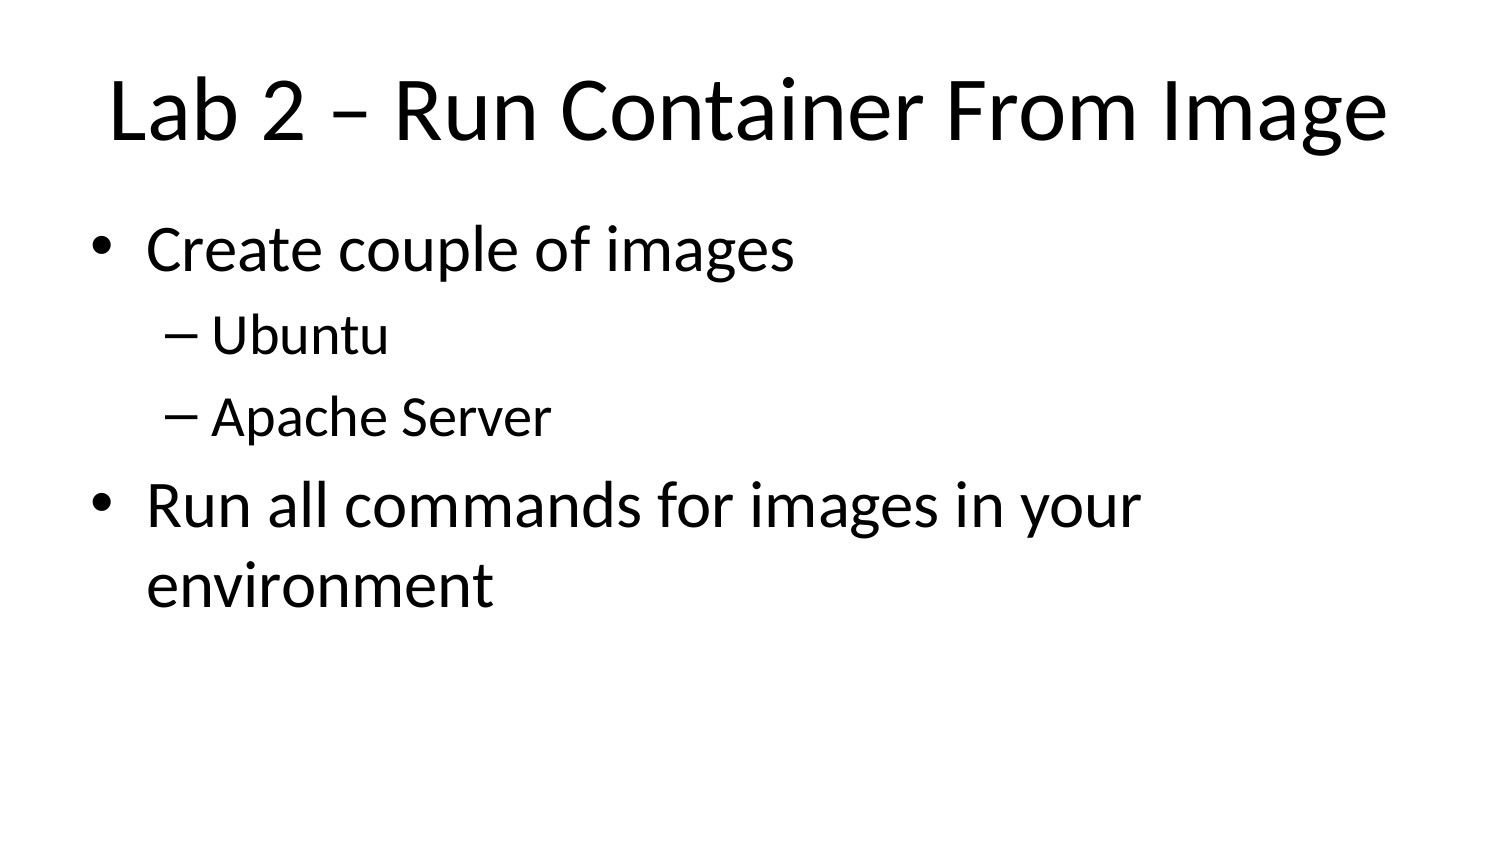

# Lab 2 – Run Container From Image
Create couple of images
Ubuntu
Apache Server
Run all commands for images in your environment